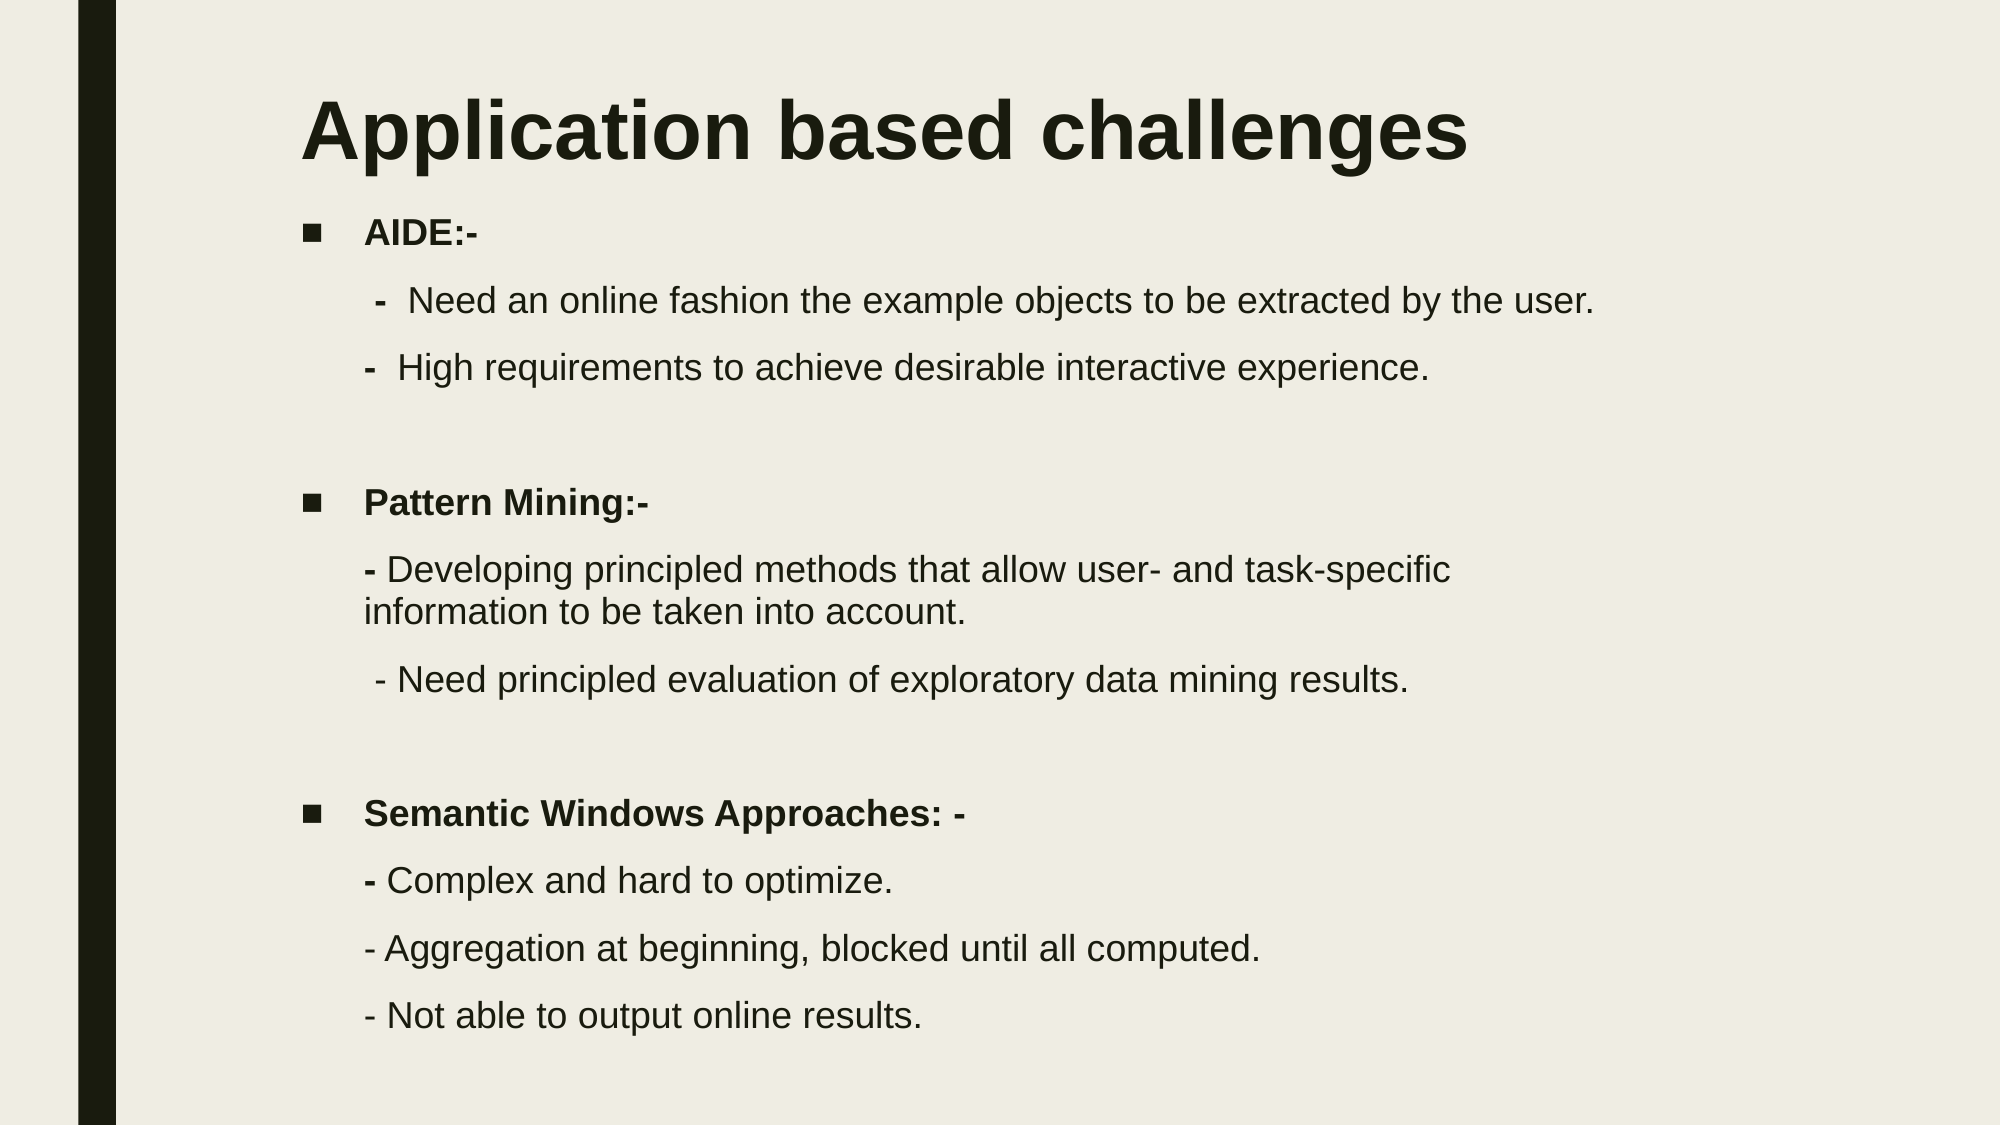

# Application based challenges
AIDE:-
       -  Need an online fashion the example objects to be extracted by the user.
	-  High requirements to achieve desirable interactive experience.

Pattern Mining:-
	- Developing principled methods that allow user- and task-specific information to be taken into account.
       - Need principled evaluation of exploratory data mining results.

Semantic Windows Approaches: -
	- Complex and hard to optimize.
	- Aggregation at beginning, blocked until all computed.
	- Not able to output online results.